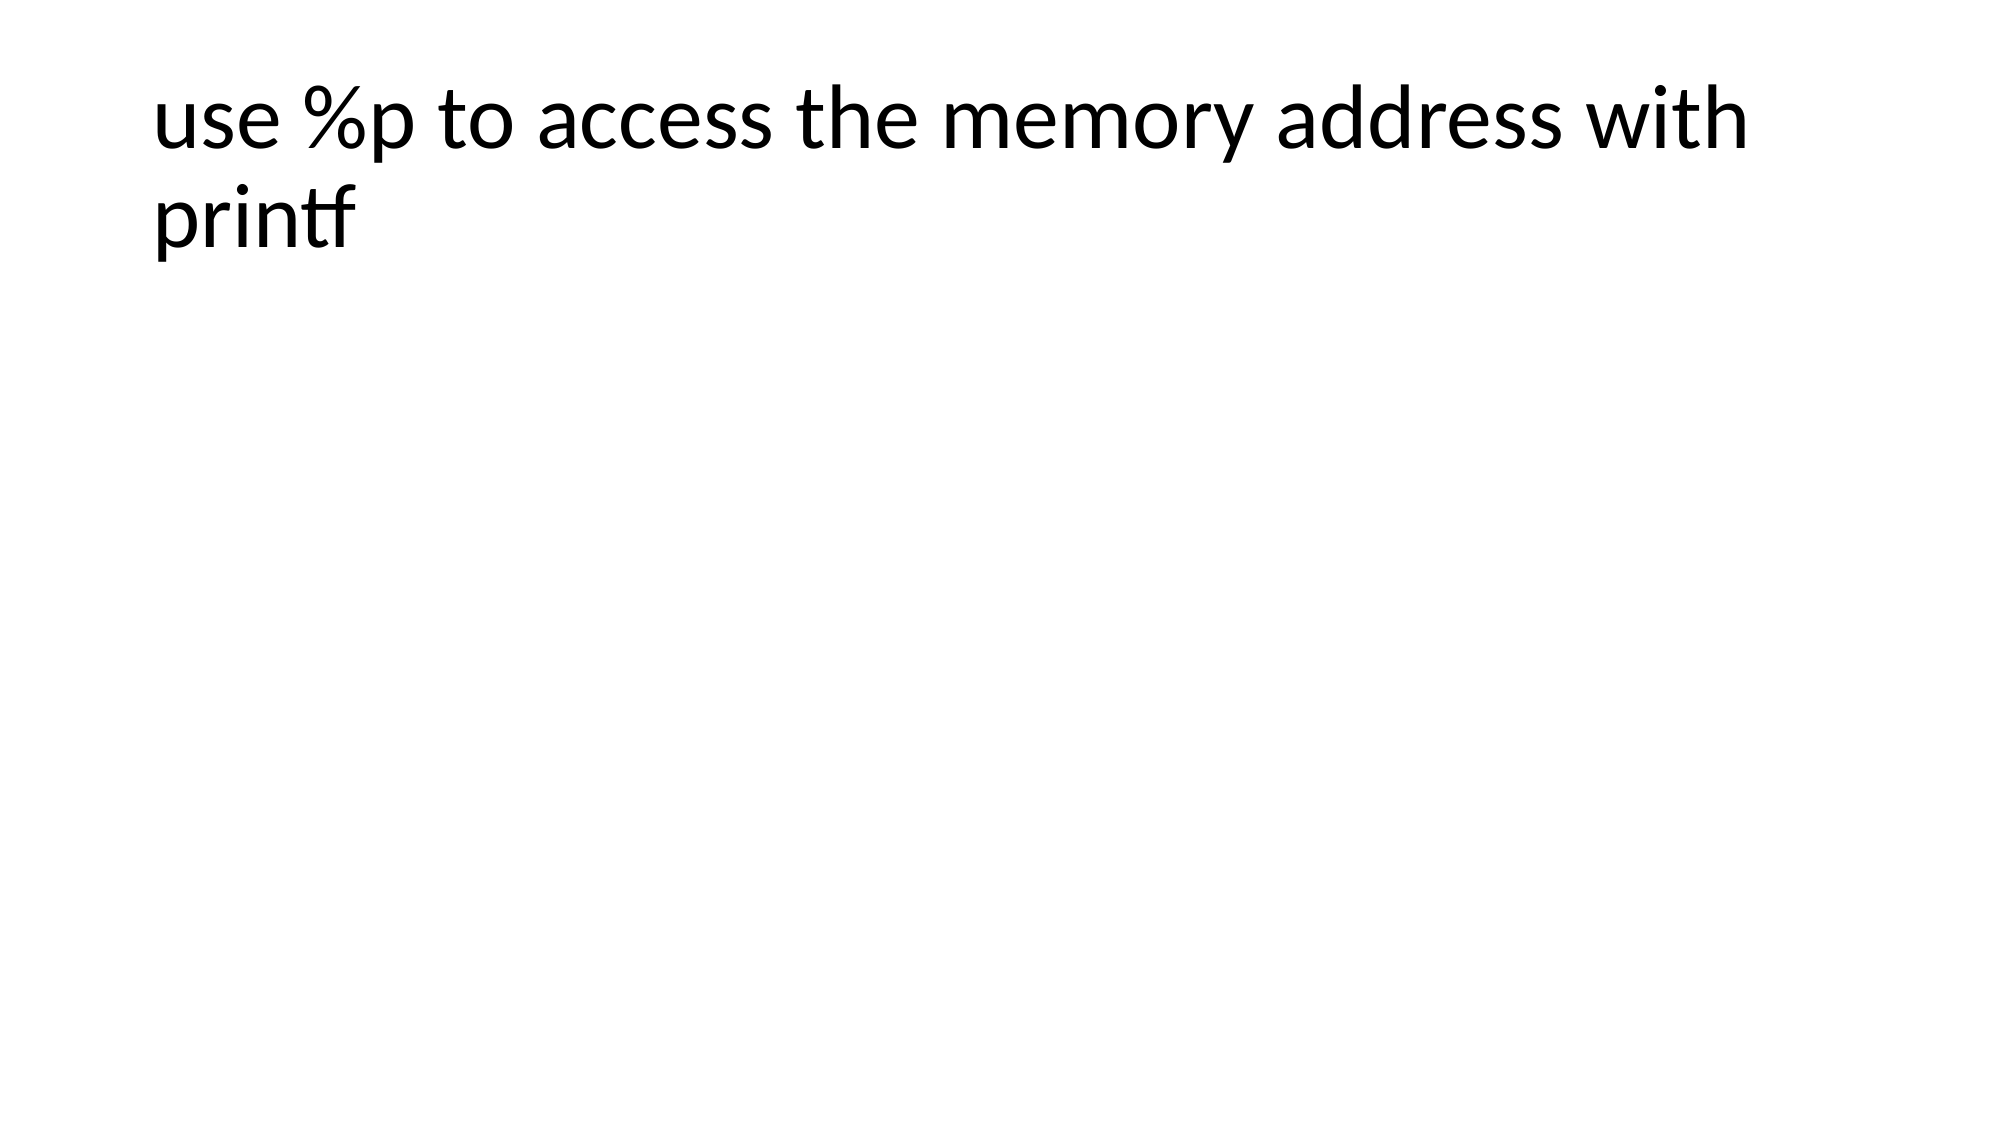

# use %p to access the memory address with printf